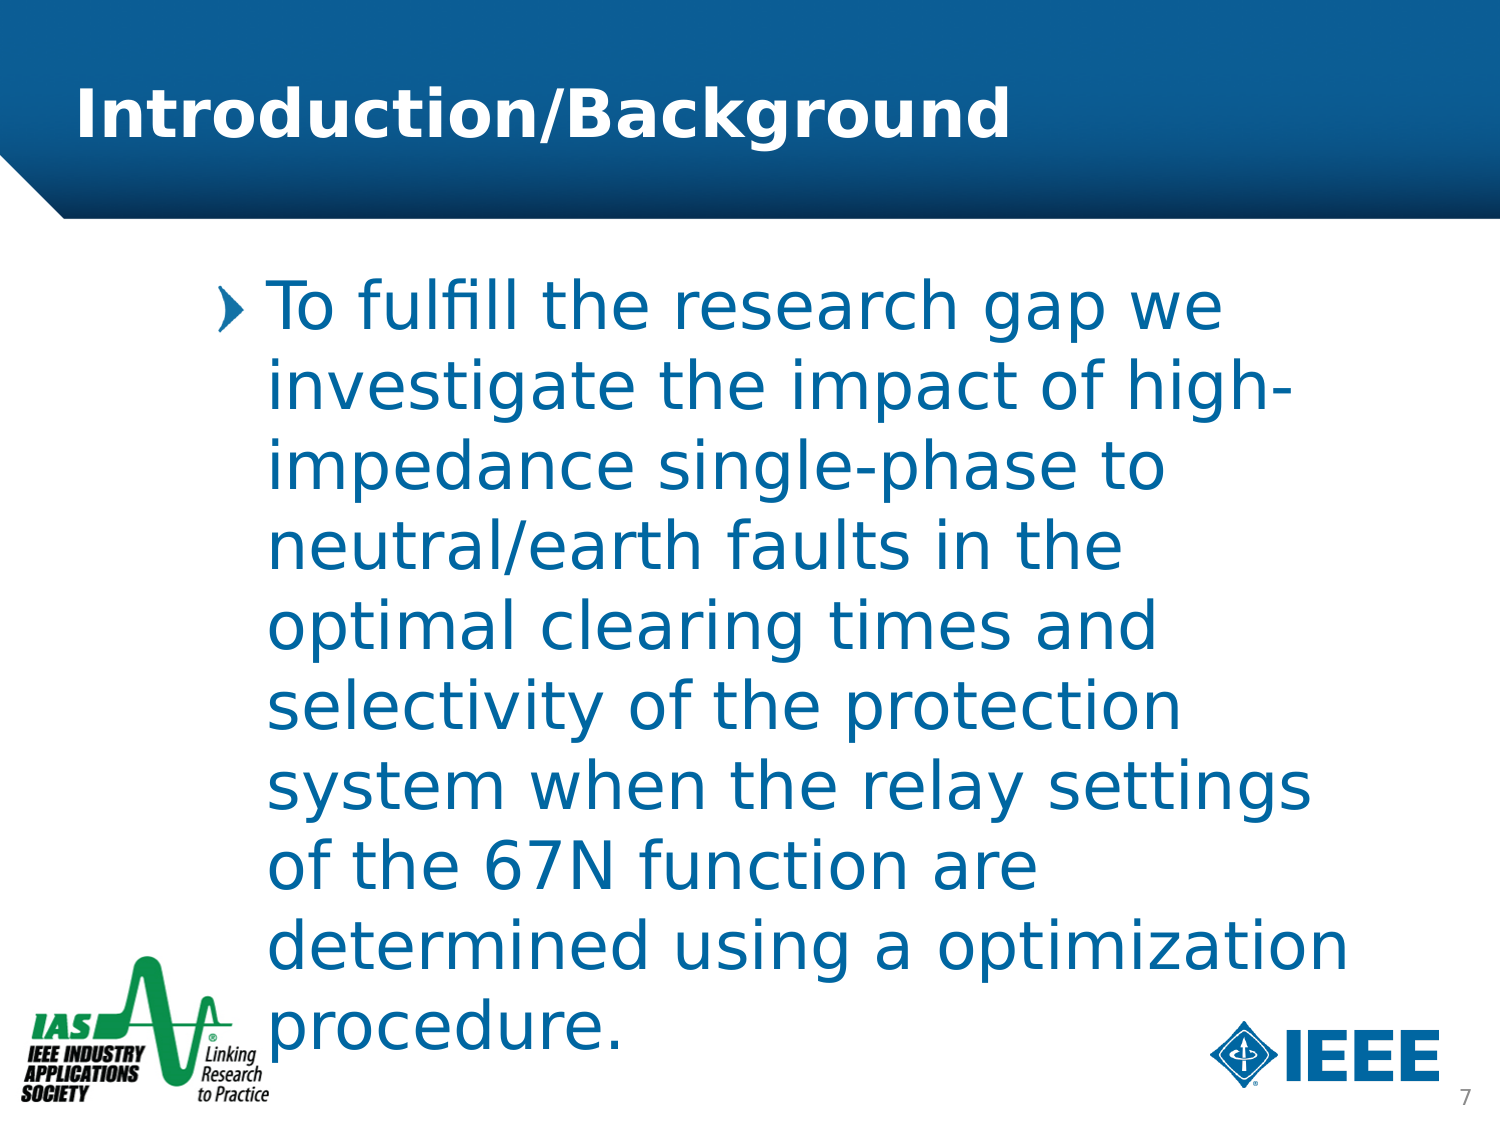

# Introduction/Background
To fulfill the research gap we investigate the impact of high-impedance single-phase to neutral/earth faults in the optimal clearing times and selectivity of the protection system when the relay settings of the 67N function are determined using a optimization procedure.

7